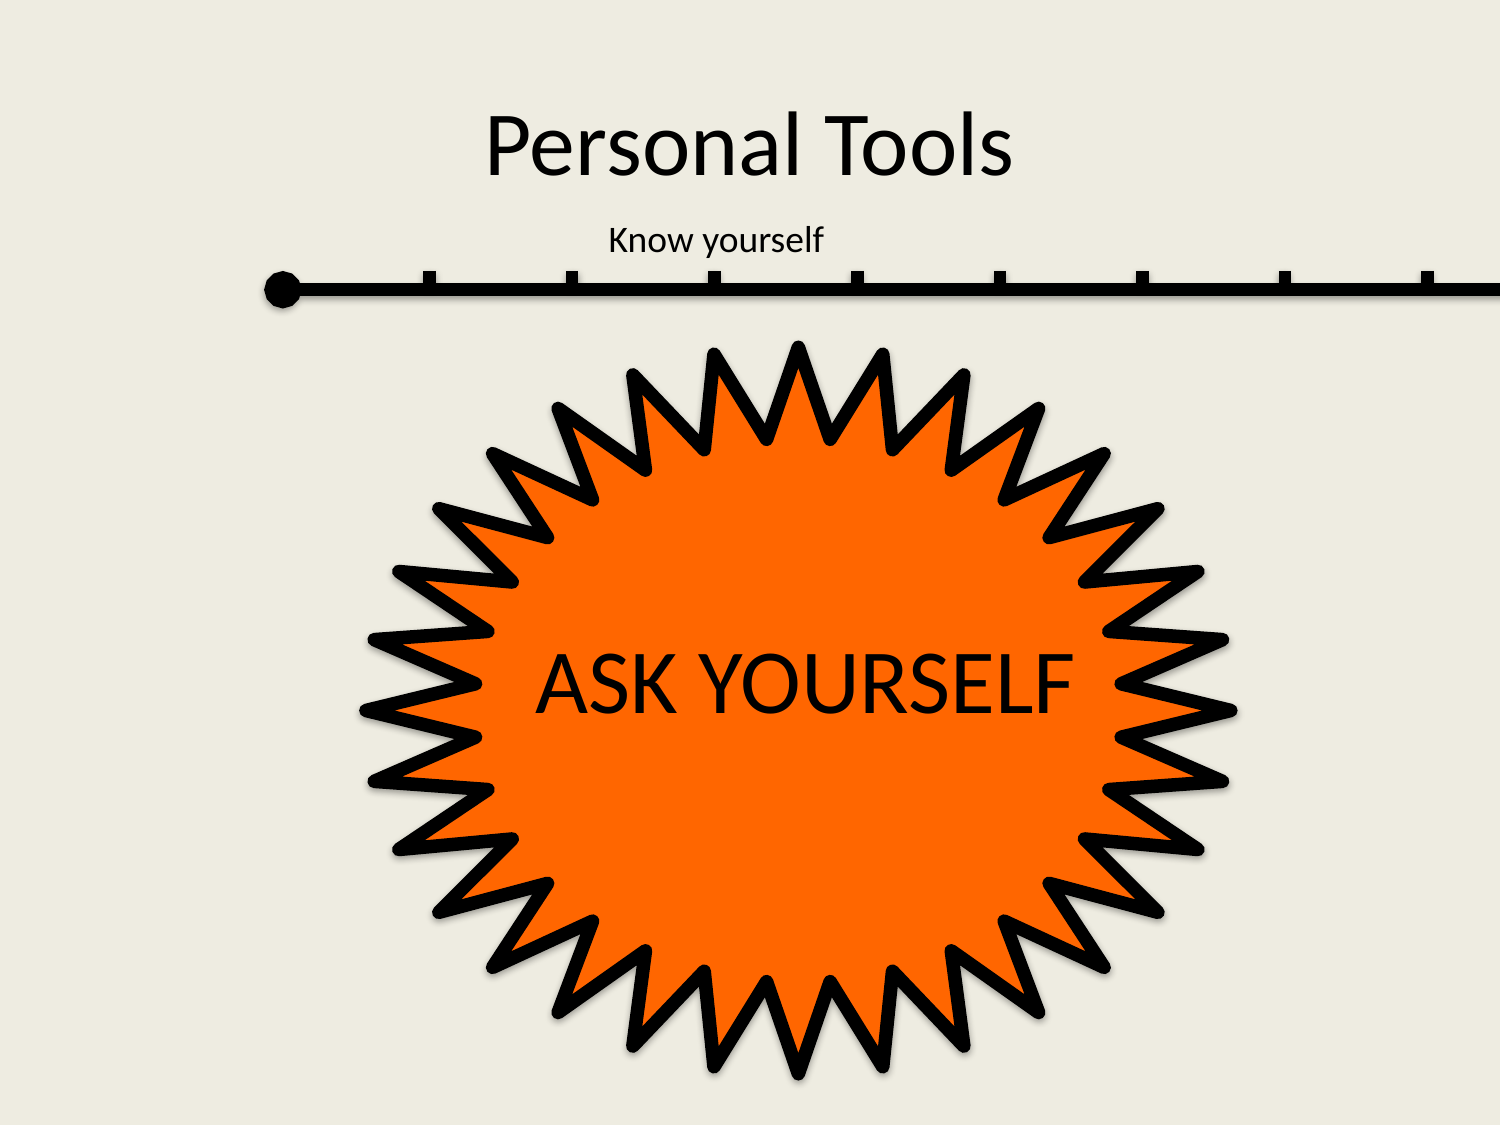

# Personal Tools
Know yourself

ASK YOURSELF